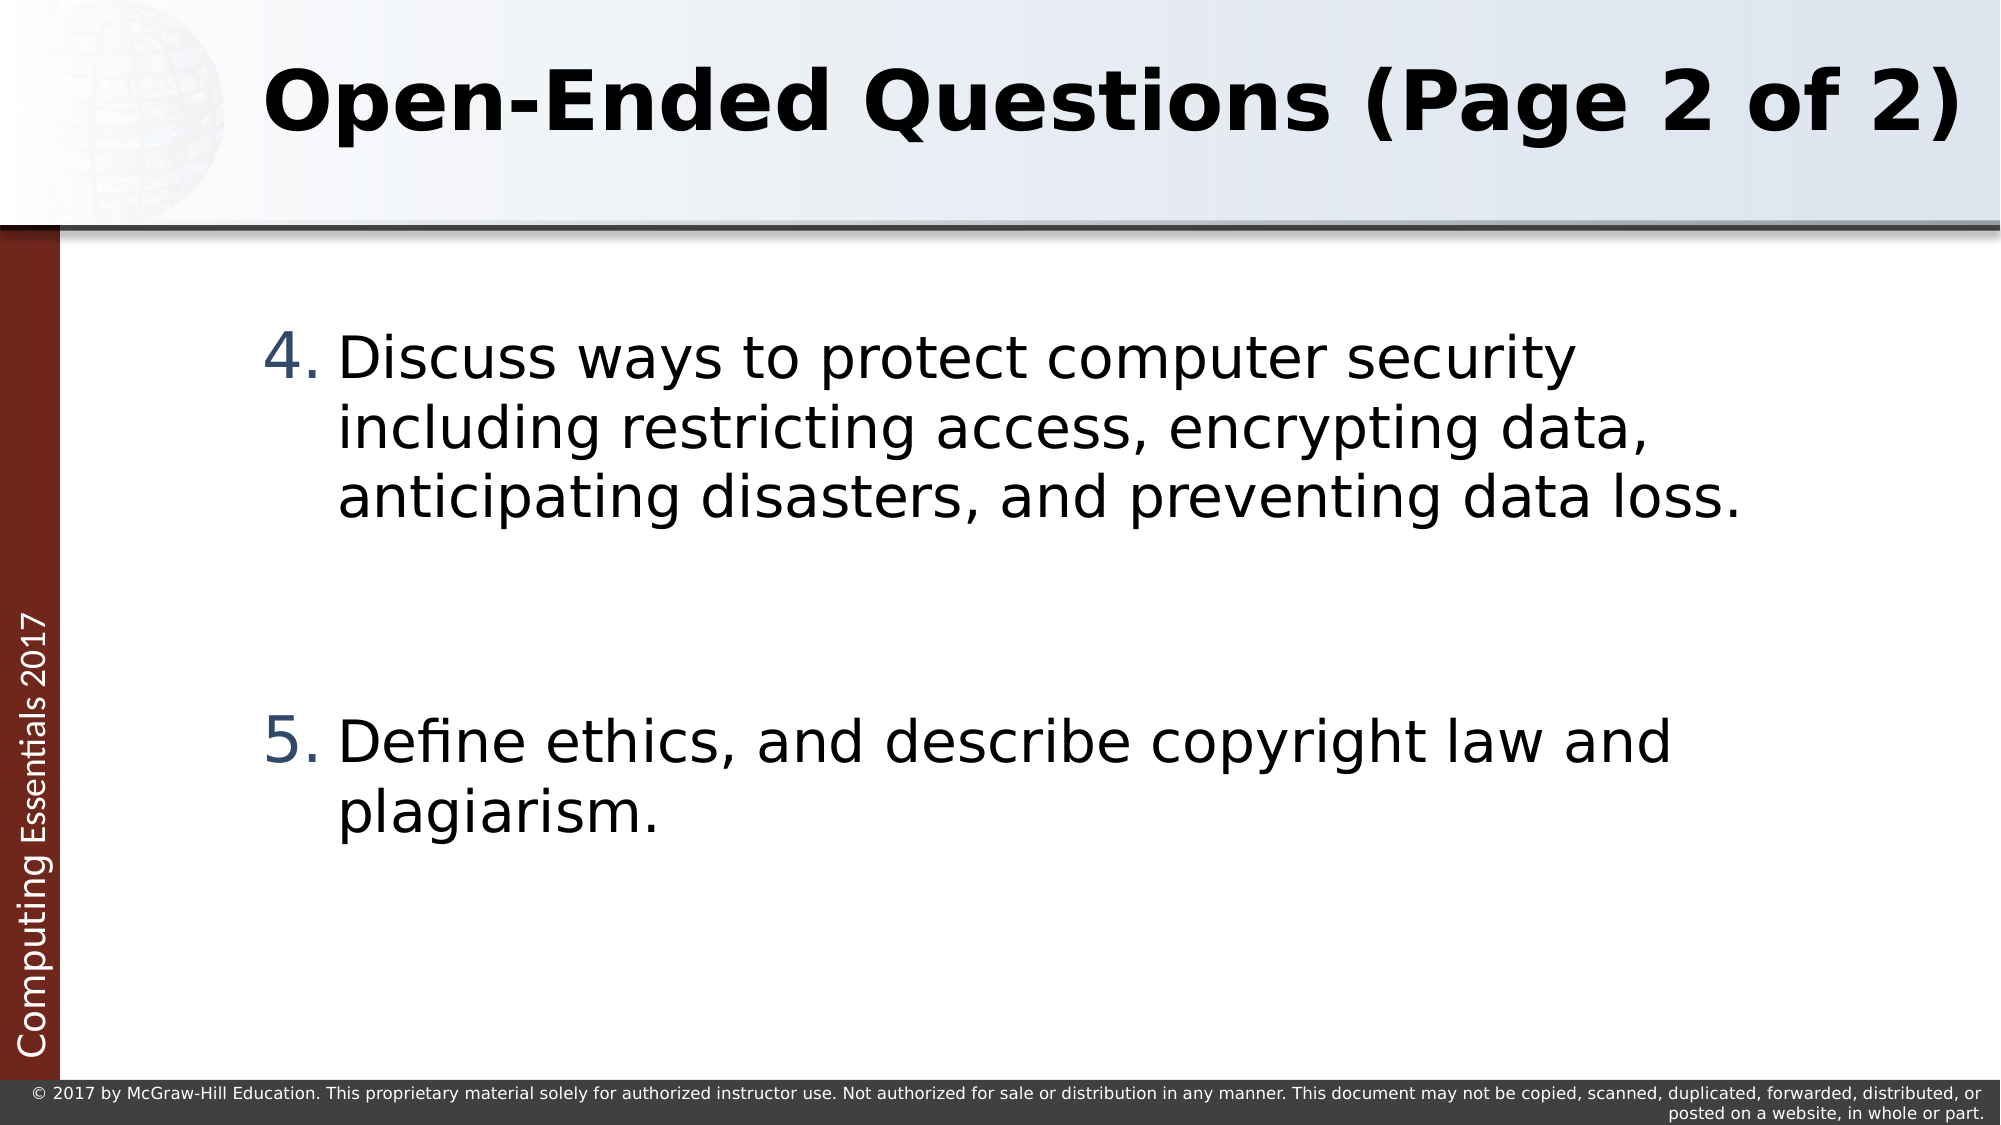

# Open-Ended Questions (Page 2 of 2)
Discuss ways to protect computer security including restricting access, encrypting data, anticipating disasters, and preventing data loss.

Define ethics, and describe copyright law and plagiarism.